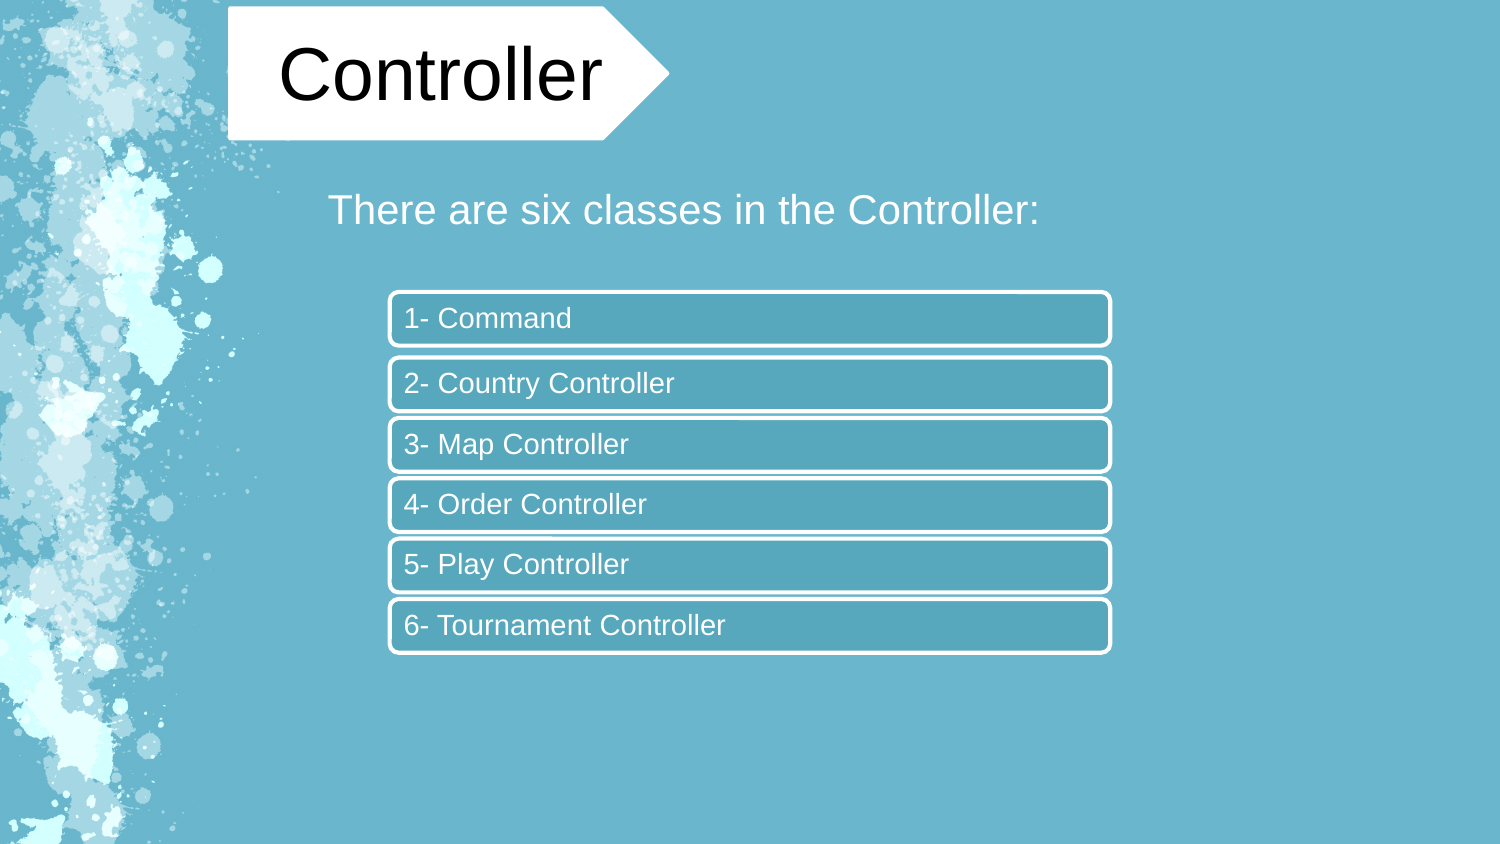

Controller
There are six classes in the Controller:

1- Command
2- Country Controller
3- Map Controller
4- Order Controller
5- Play Controller
6- Tournament Controller